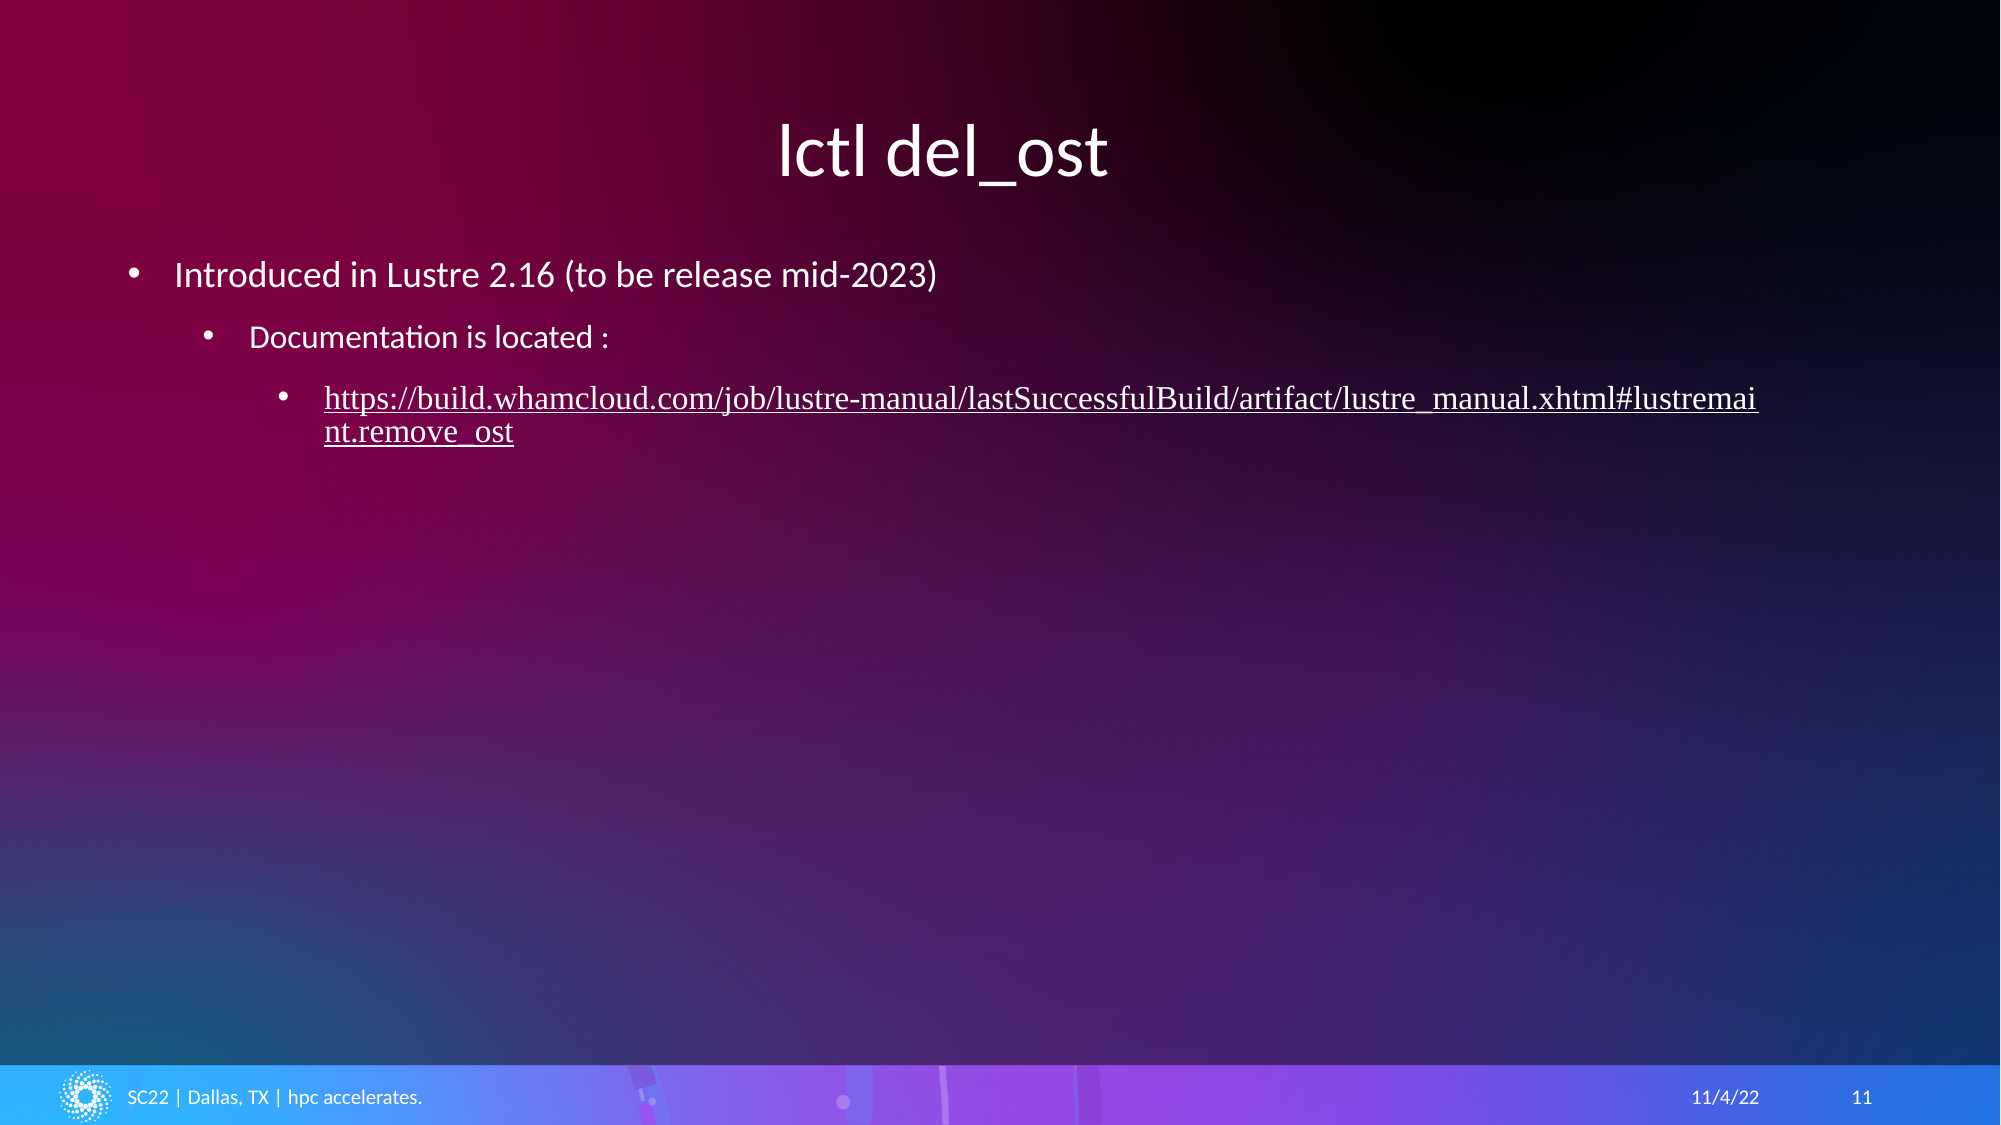

# lctl del_ost
Introduced in Lustre 2.16 (to be release mid-2023)
Documentation is located :
https://build.whamcloud.com/job/lustre-manual/lastSuccessfulBuild/artifact/lustre_manual.xhtml#lustremaint.remove_ost
SC22 | Dallas, TX | hpc accelerates.
11/4/22
11